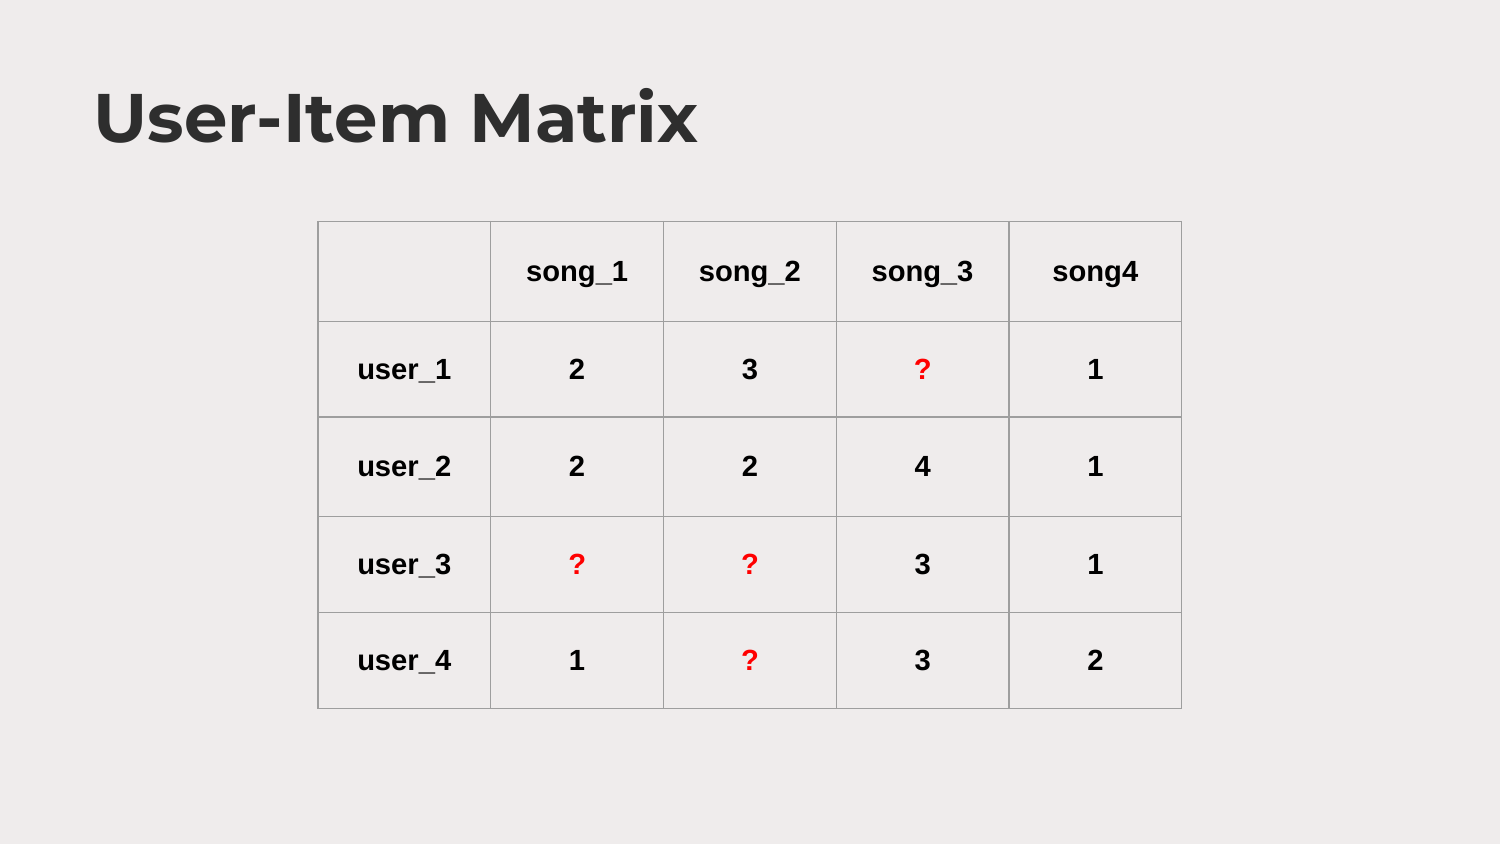

User-Item Matrix
|  | song\_1 | song\_2 | song\_3 | song4 |
| --- | --- | --- | --- | --- |
| user\_1 | 2 | 3 | ? | 1 |
| user\_2 | 2 | 2 | 4 | 1 |
| user\_3 | ? | ? | 3 | 1 |
| user\_4 | 1 | ? | 3 | 2 |